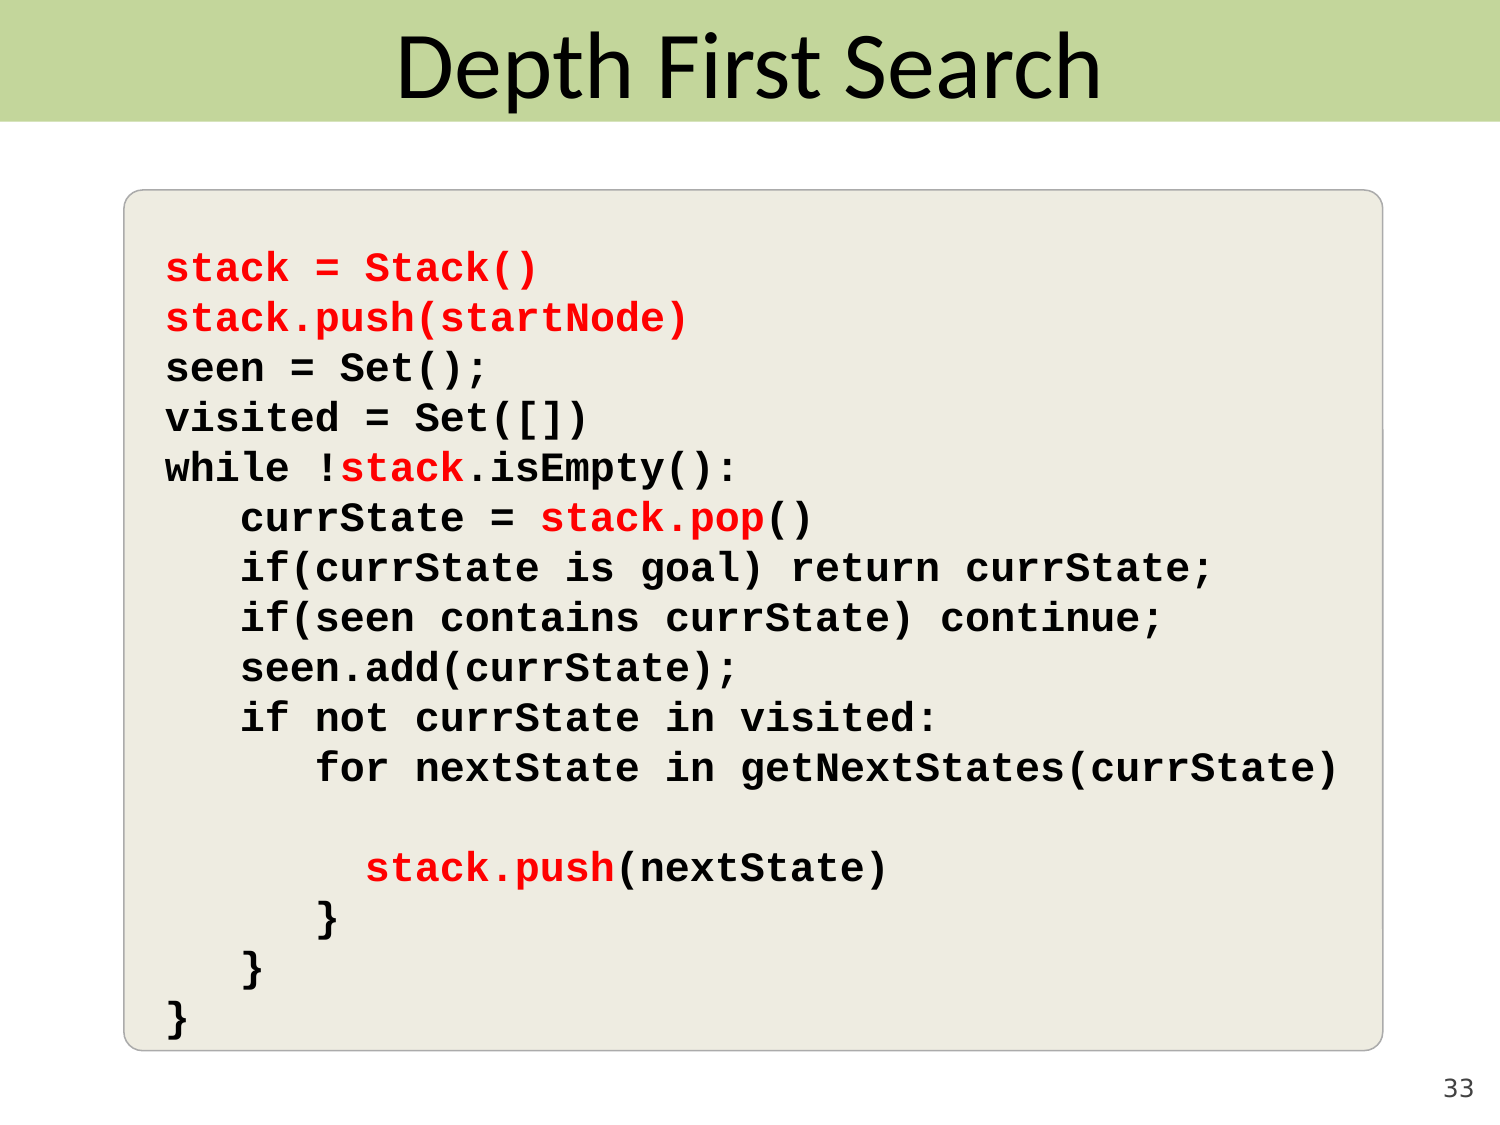

Depth First Search

stack = Stack()
stack.push(startNode)
seen = Set();
visited = Set([])
while !stack.isEmpty():
   currState = stack.pop()
   if(currState is goal) return currState;
   if(seen contains currState) continue;
   seen.add(currState);
   if not currState in visited:
      for nextState in getNextStates(currState)
        stack.push(nextState)
      }
   }
}